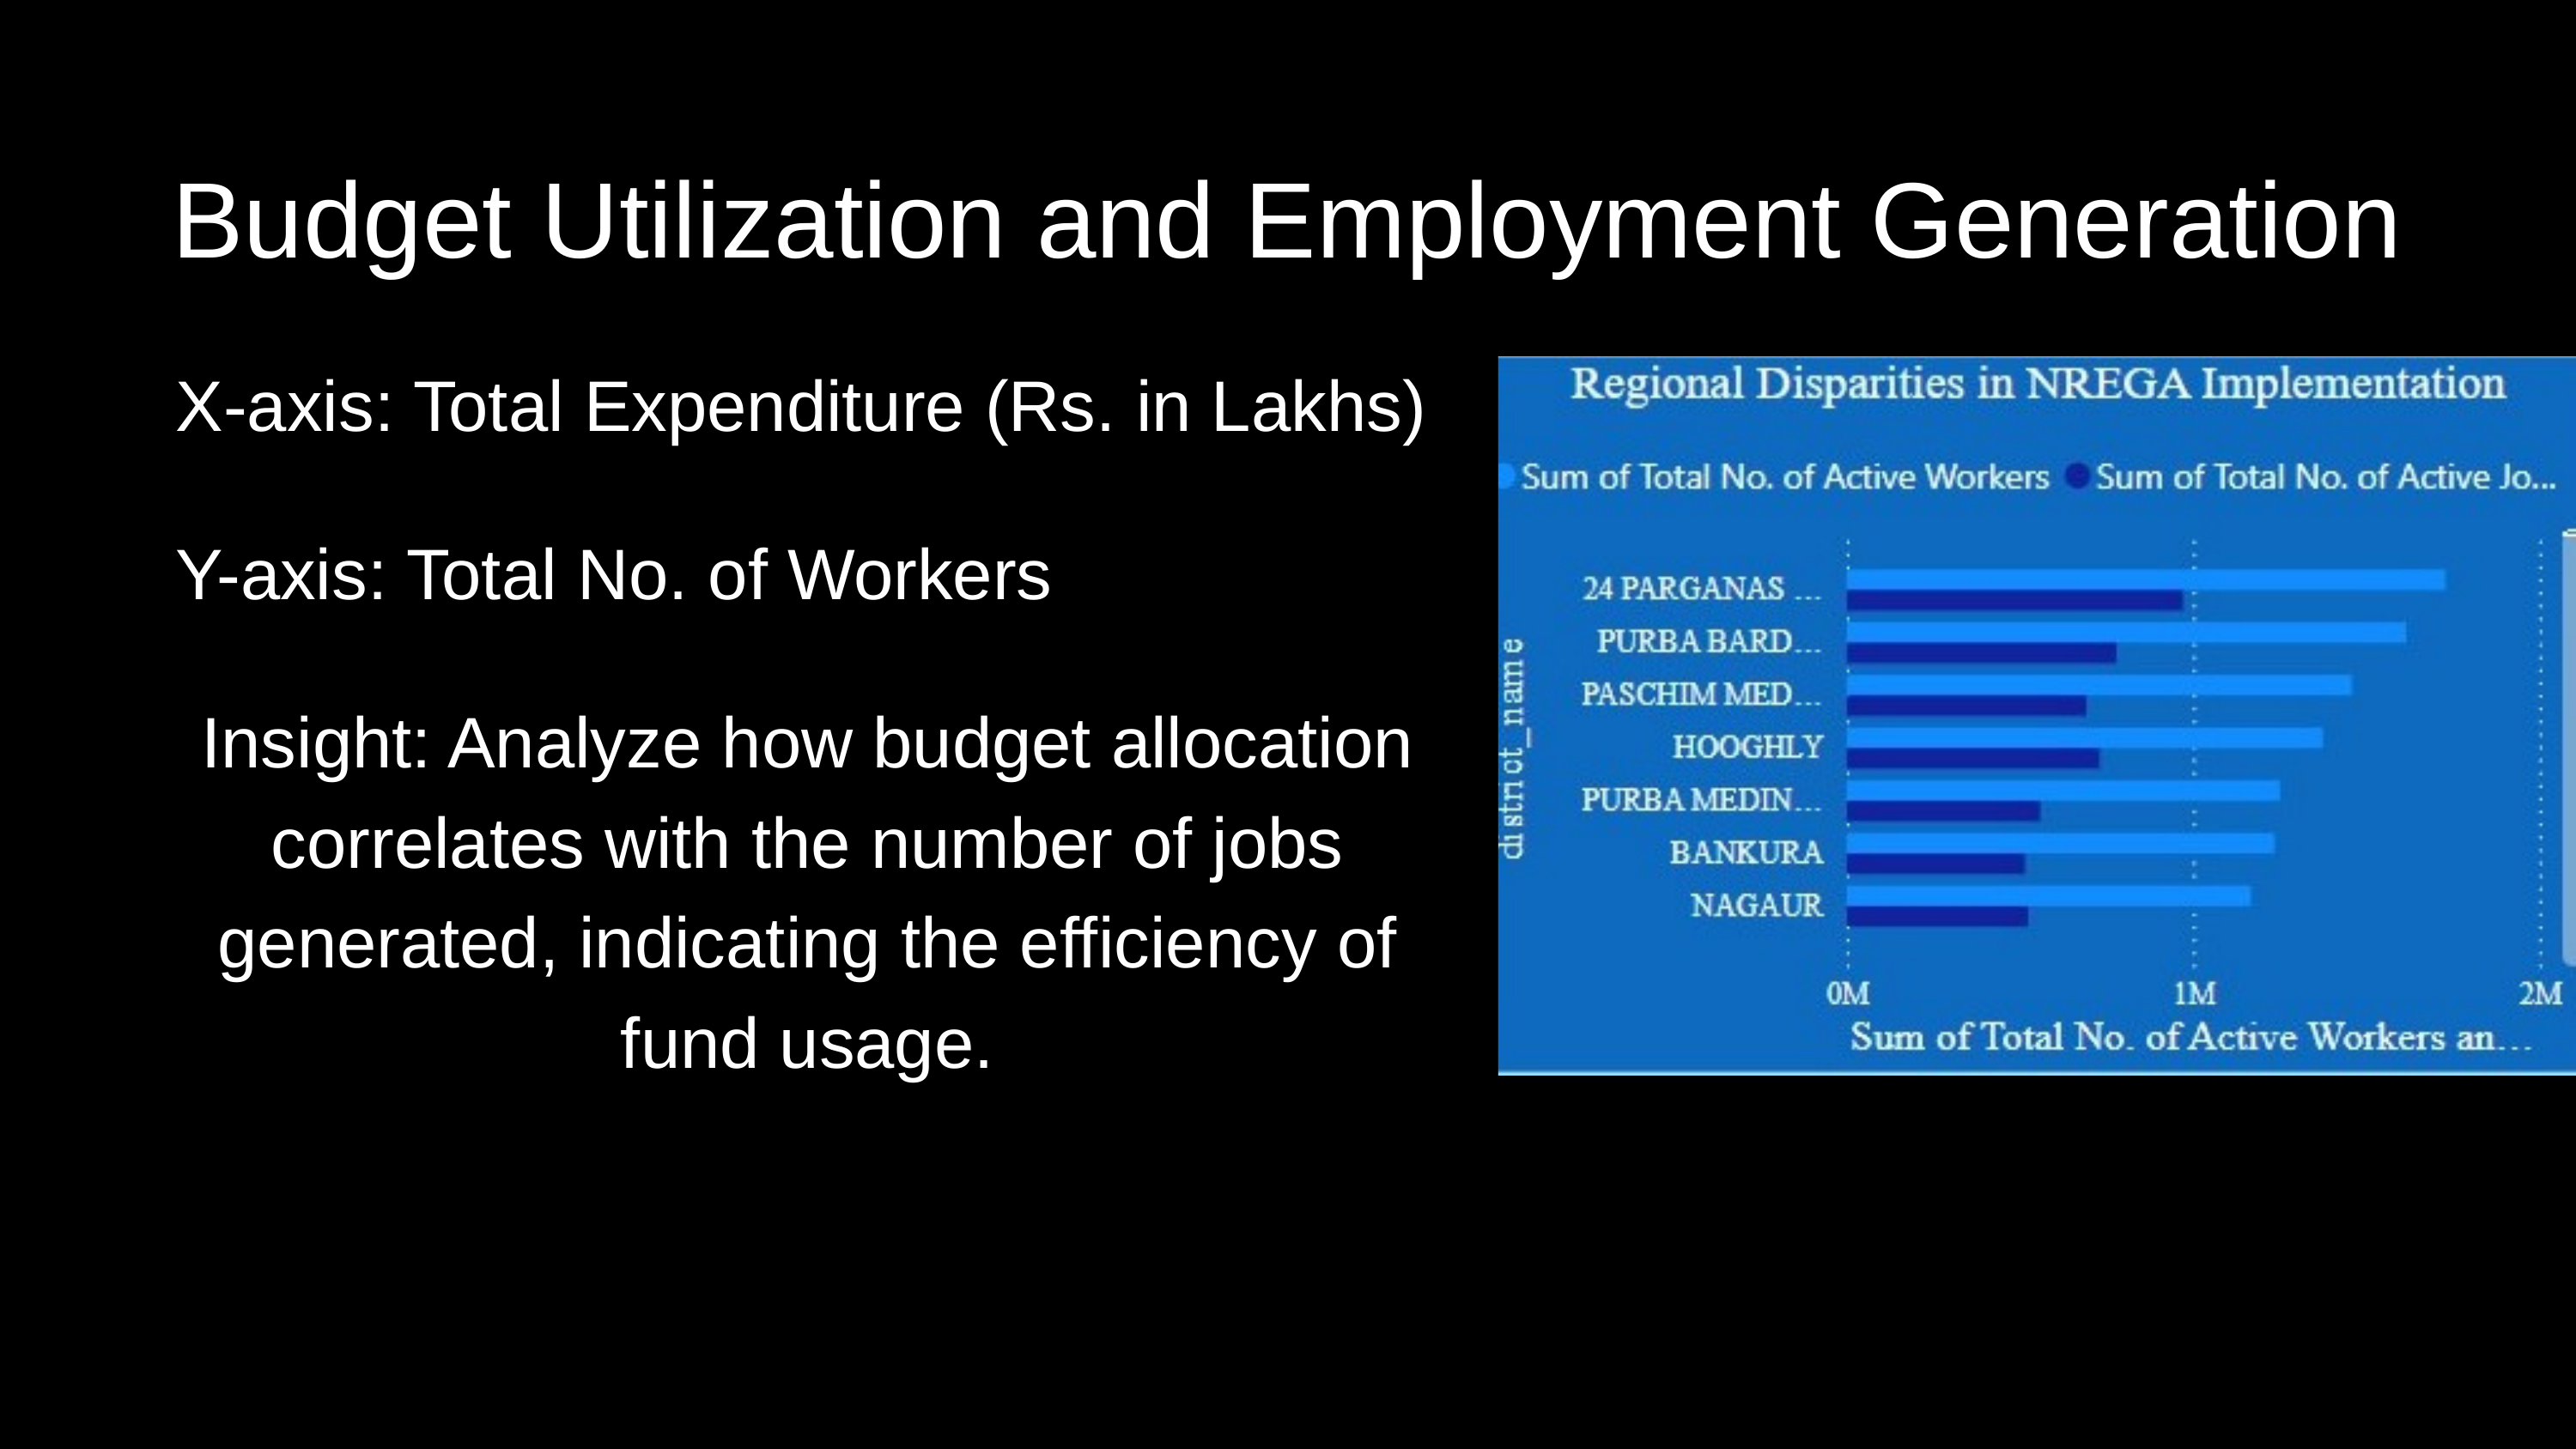

Budget Utilization and Employment Generation
X-axis: Total Expenditure (Rs. in Lakhs)

Y-axis: Total No. of Workers
Insight: Analyze how budget allocation correlates with the number of jobs generated, indicating the efficiency of fund usage.